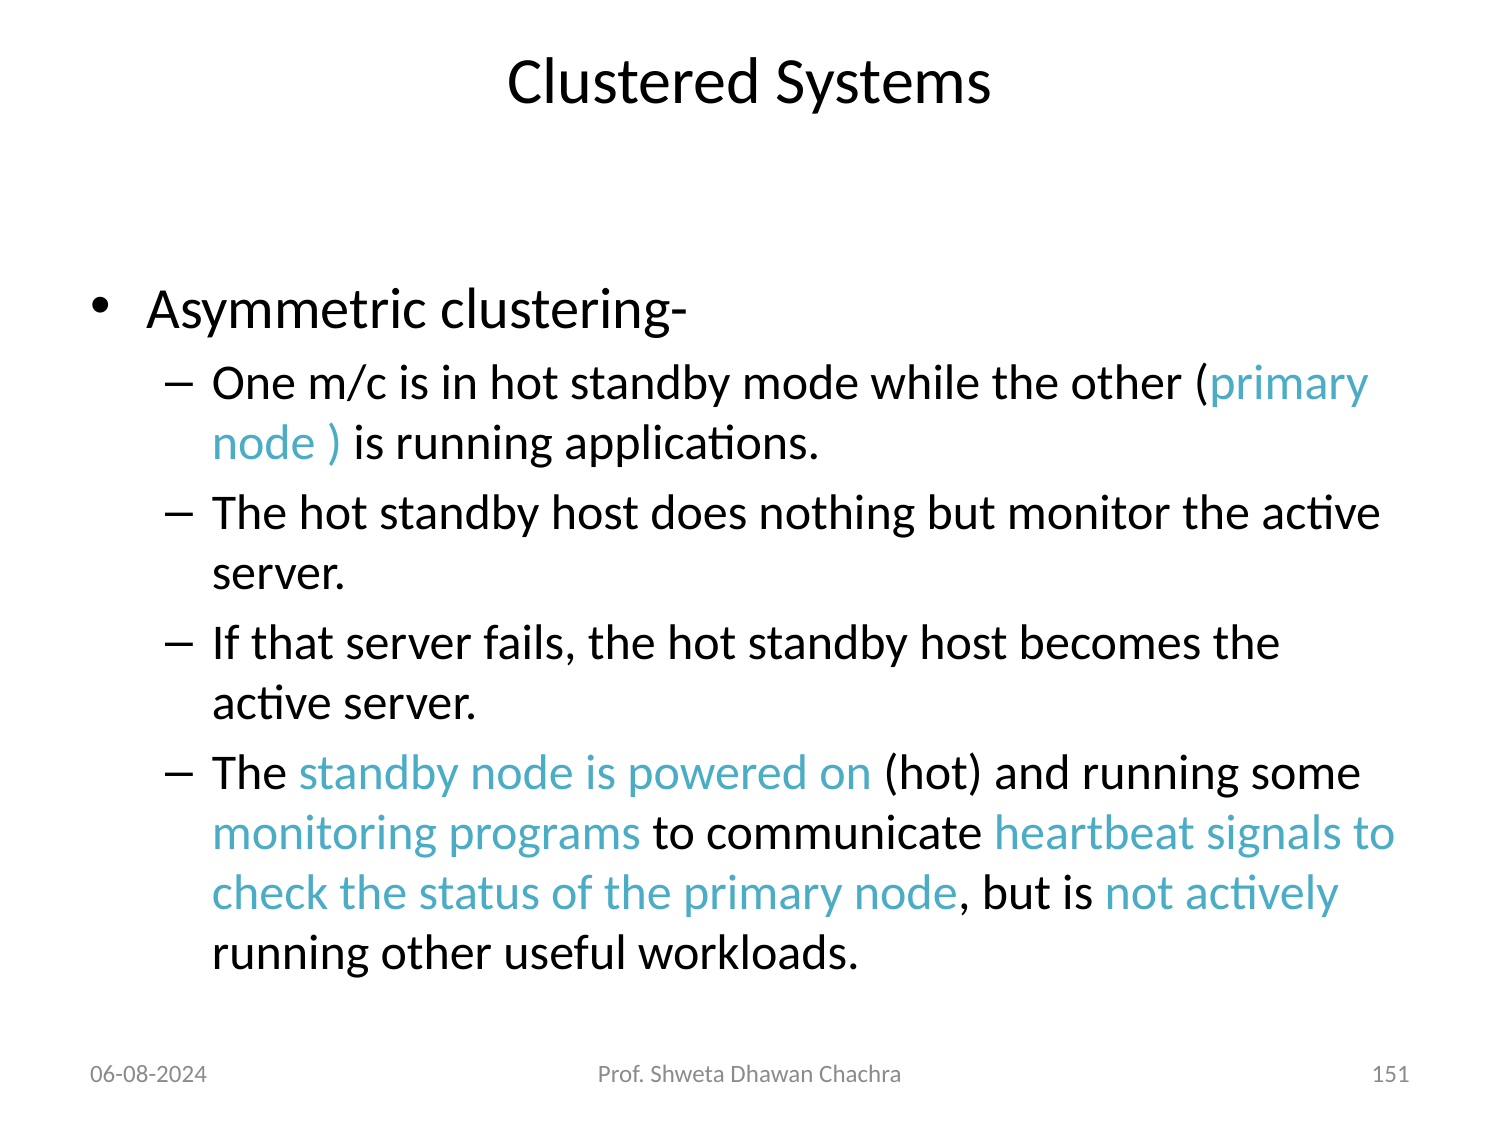

Asymmetric clustering-
One m/c is in hot standby mode while the other (primary node ) is running applications.
The hot standby host does nothing but monitor the active server.
If that server fails, the hot standby host becomes the active server.
The standby node is powered on (hot) and running some monitoring programs to communicate heartbeat signals to check the status of the primary node, but is not actively running other useful workloads.

Clustered Systems
06-08-2024
Prof. Shweta Dhawan Chachra
151